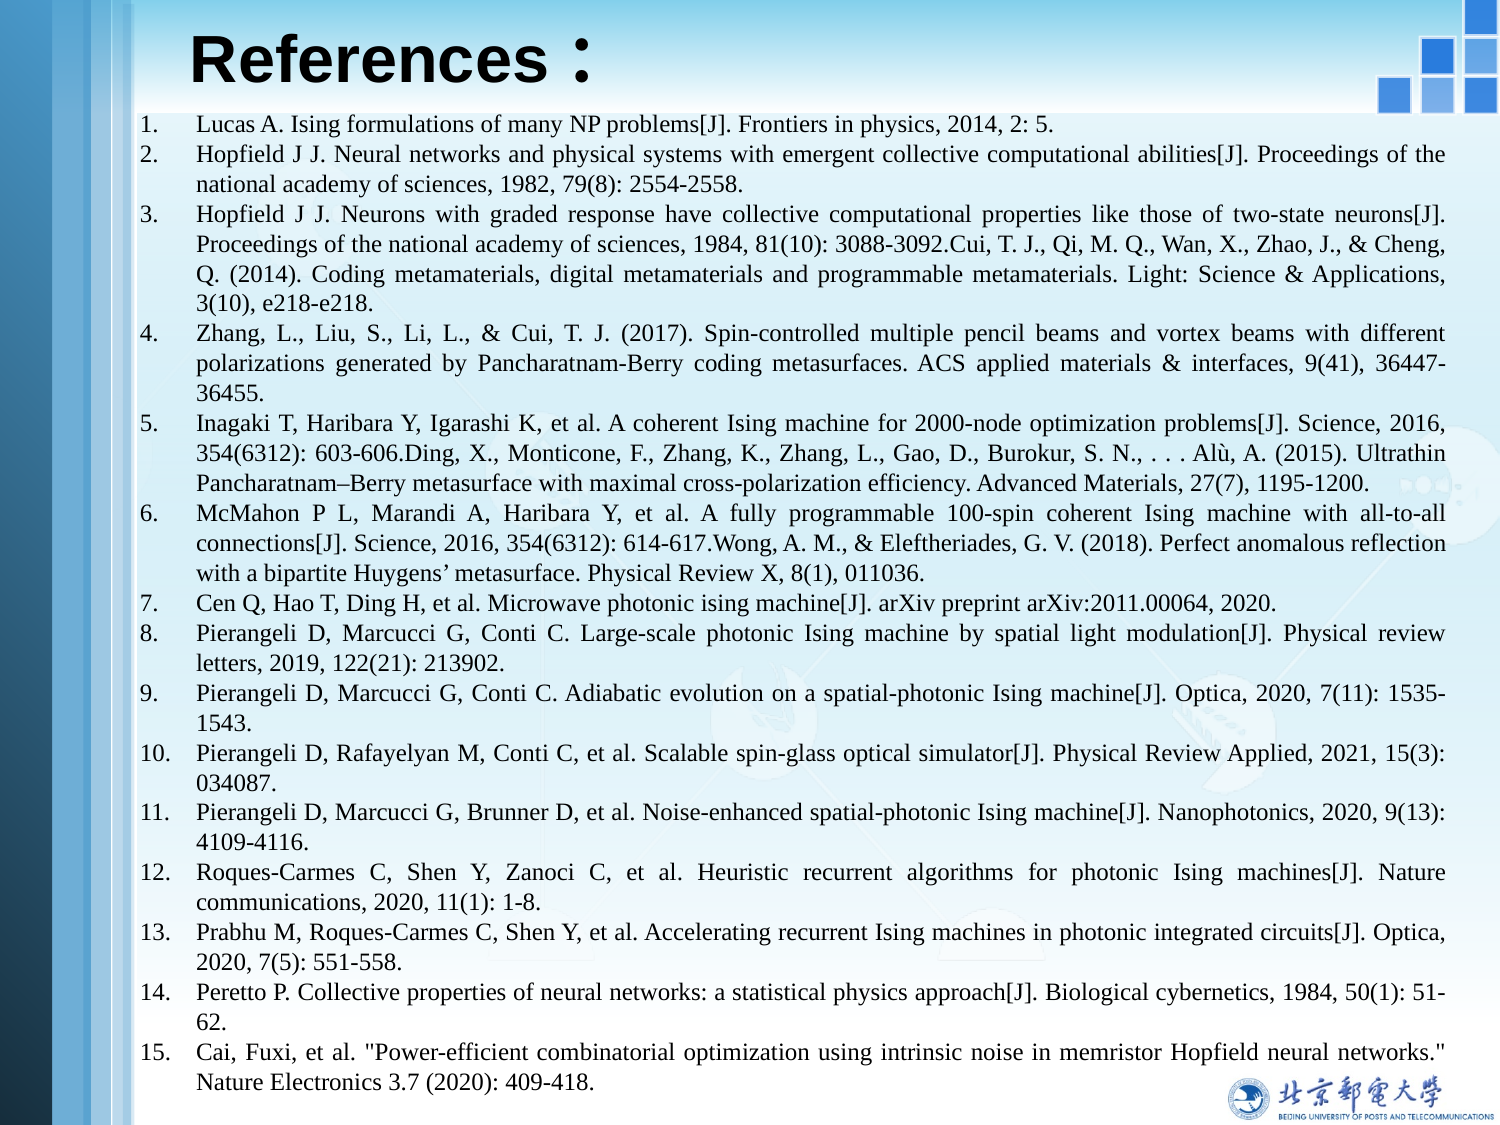

# References：
Lucas A. Ising formulations of many NP problems[J]. Frontiers in physics, 2014, 2: 5.
Hopfield J J. Neural networks and physical systems with emergent collective computational abilities[J]. Proceedings of the national academy of sciences, 1982, 79(8): 2554-2558.
Hopfield J J. Neurons with graded response have collective computational properties like those of two-state neurons[J]. Proceedings of the national academy of sciences, 1984, 81(10): 3088-3092.Cui, T. J., Qi, M. Q., Wan, X., Zhao, J., & Cheng, Q. (2014). Coding metamaterials, digital metamaterials and programmable metamaterials. Light: Science & Applications, 3(10), e218-e218.
Zhang, L., Liu, S., Li, L., & Cui, T. J. (2017). Spin-controlled multiple pencil beams and vortex beams with different polarizations generated by Pancharatnam-Berry coding metasurfaces. ACS applied materials & interfaces, 9(41), 36447-36455.
Inagaki T, Haribara Y, Igarashi K, et al. A coherent Ising machine for 2000-node optimization problems[J]. Science, 2016, 354(6312): 603-606.Ding, X., Monticone, F., Zhang, K., Zhang, L., Gao, D., Burokur, S. N., . . . Alù, A. (2015). Ultrathin Pancharatnam–Berry metasurface with maximal cross‐polarization efficiency. Advanced Materials, 27(7), 1195-1200.
McMahon P L, Marandi A, Haribara Y, et al. A fully programmable 100-spin coherent Ising machine with all-to-all connections[J]. Science, 2016, 354(6312): 614-617.Wong, A. M., & Eleftheriades, G. V. (2018). Perfect anomalous reflection with a bipartite Huygens’ metasurface. Physical Review X, 8(1), 011036.
Cen Q, Hao T, Ding H, et al. Microwave photonic ising machine[J]. arXiv preprint arXiv:2011.00064, 2020.
Pierangeli D, Marcucci G, Conti C. Large-scale photonic Ising machine by spatial light modulation[J]. Physical review letters, 2019, 122(21): 213902.
Pierangeli D, Marcucci G, Conti C. Adiabatic evolution on a spatial-photonic Ising machine[J]. Optica, 2020, 7(11): 1535-1543.
Pierangeli D, Rafayelyan M, Conti C, et al. Scalable spin-glass optical simulator[J]. Physical Review Applied, 2021, 15(3): 034087.
Pierangeli D, Marcucci G, Brunner D, et al. Noise-enhanced spatial-photonic Ising machine[J]. Nanophotonics, 2020, 9(13): 4109-4116.
Roques-Carmes C, Shen Y, Zanoci C, et al. Heuristic recurrent algorithms for photonic Ising machines[J]. Nature communications, 2020, 11(1): 1-8.
Prabhu M, Roques-Carmes C, Shen Y, et al. Accelerating recurrent Ising machines in photonic integrated circuits[J]. Optica, 2020, 7(5): 551-558.
Peretto P. Collective properties of neural networks: a statistical physics approach[J]. Biological cybernetics, 1984, 50(1): 51-62.
Cai, Fuxi, et al. "Power-efficient combinatorial optimization using intrinsic noise in memristor Hopfield neural networks." Nature Electronics 3.7 (2020): 409-418.